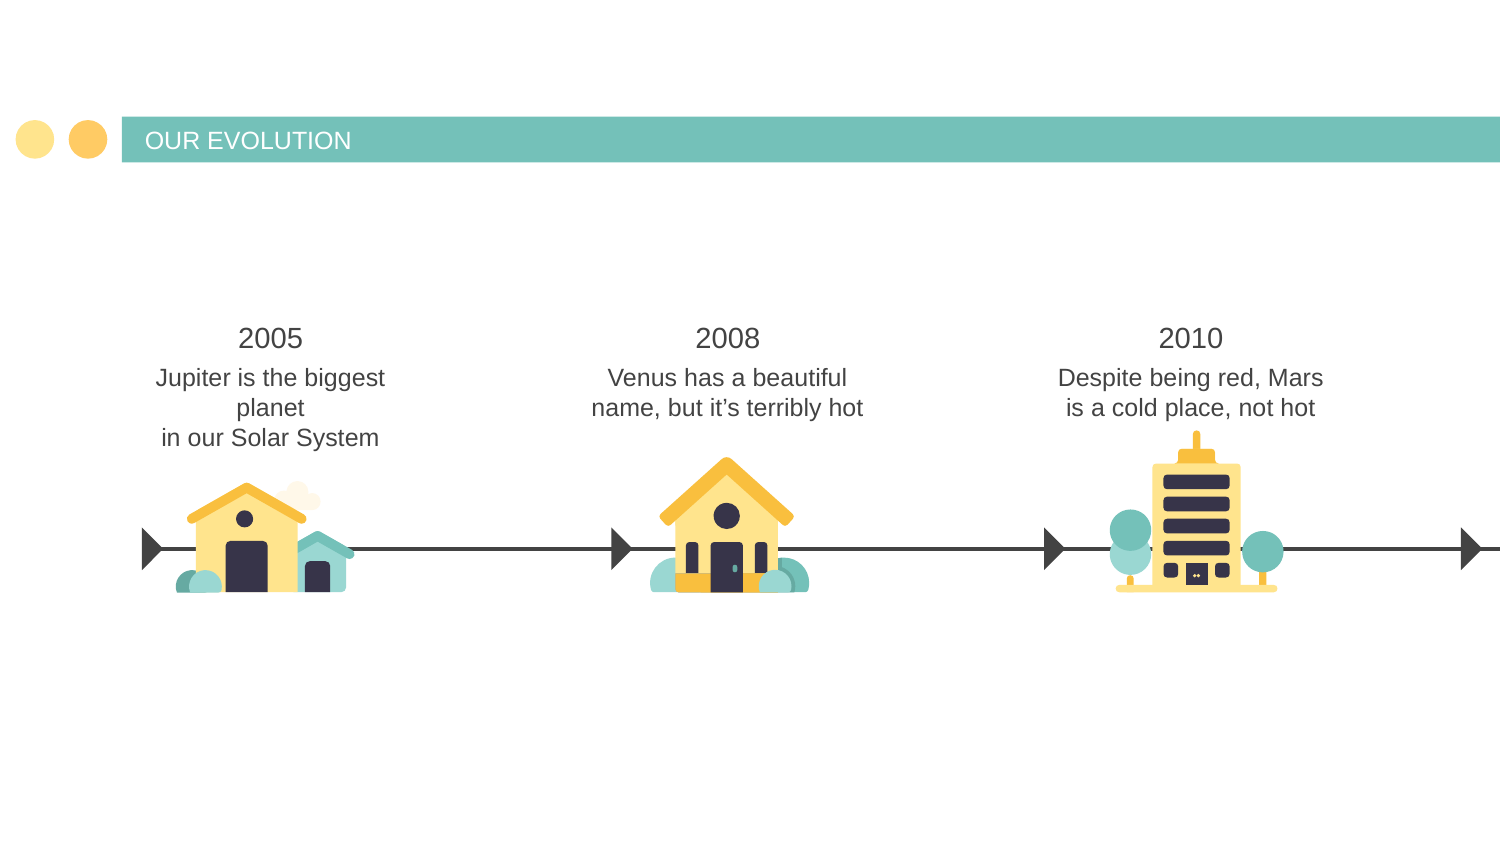

# OUR EVOLUTION
2005
2008
2010
Venus has a beautiful name, but it’s terribly hot

Jupiter is the biggest planet
in our Solar System
Despite being red, Mars is a cold place, not hot